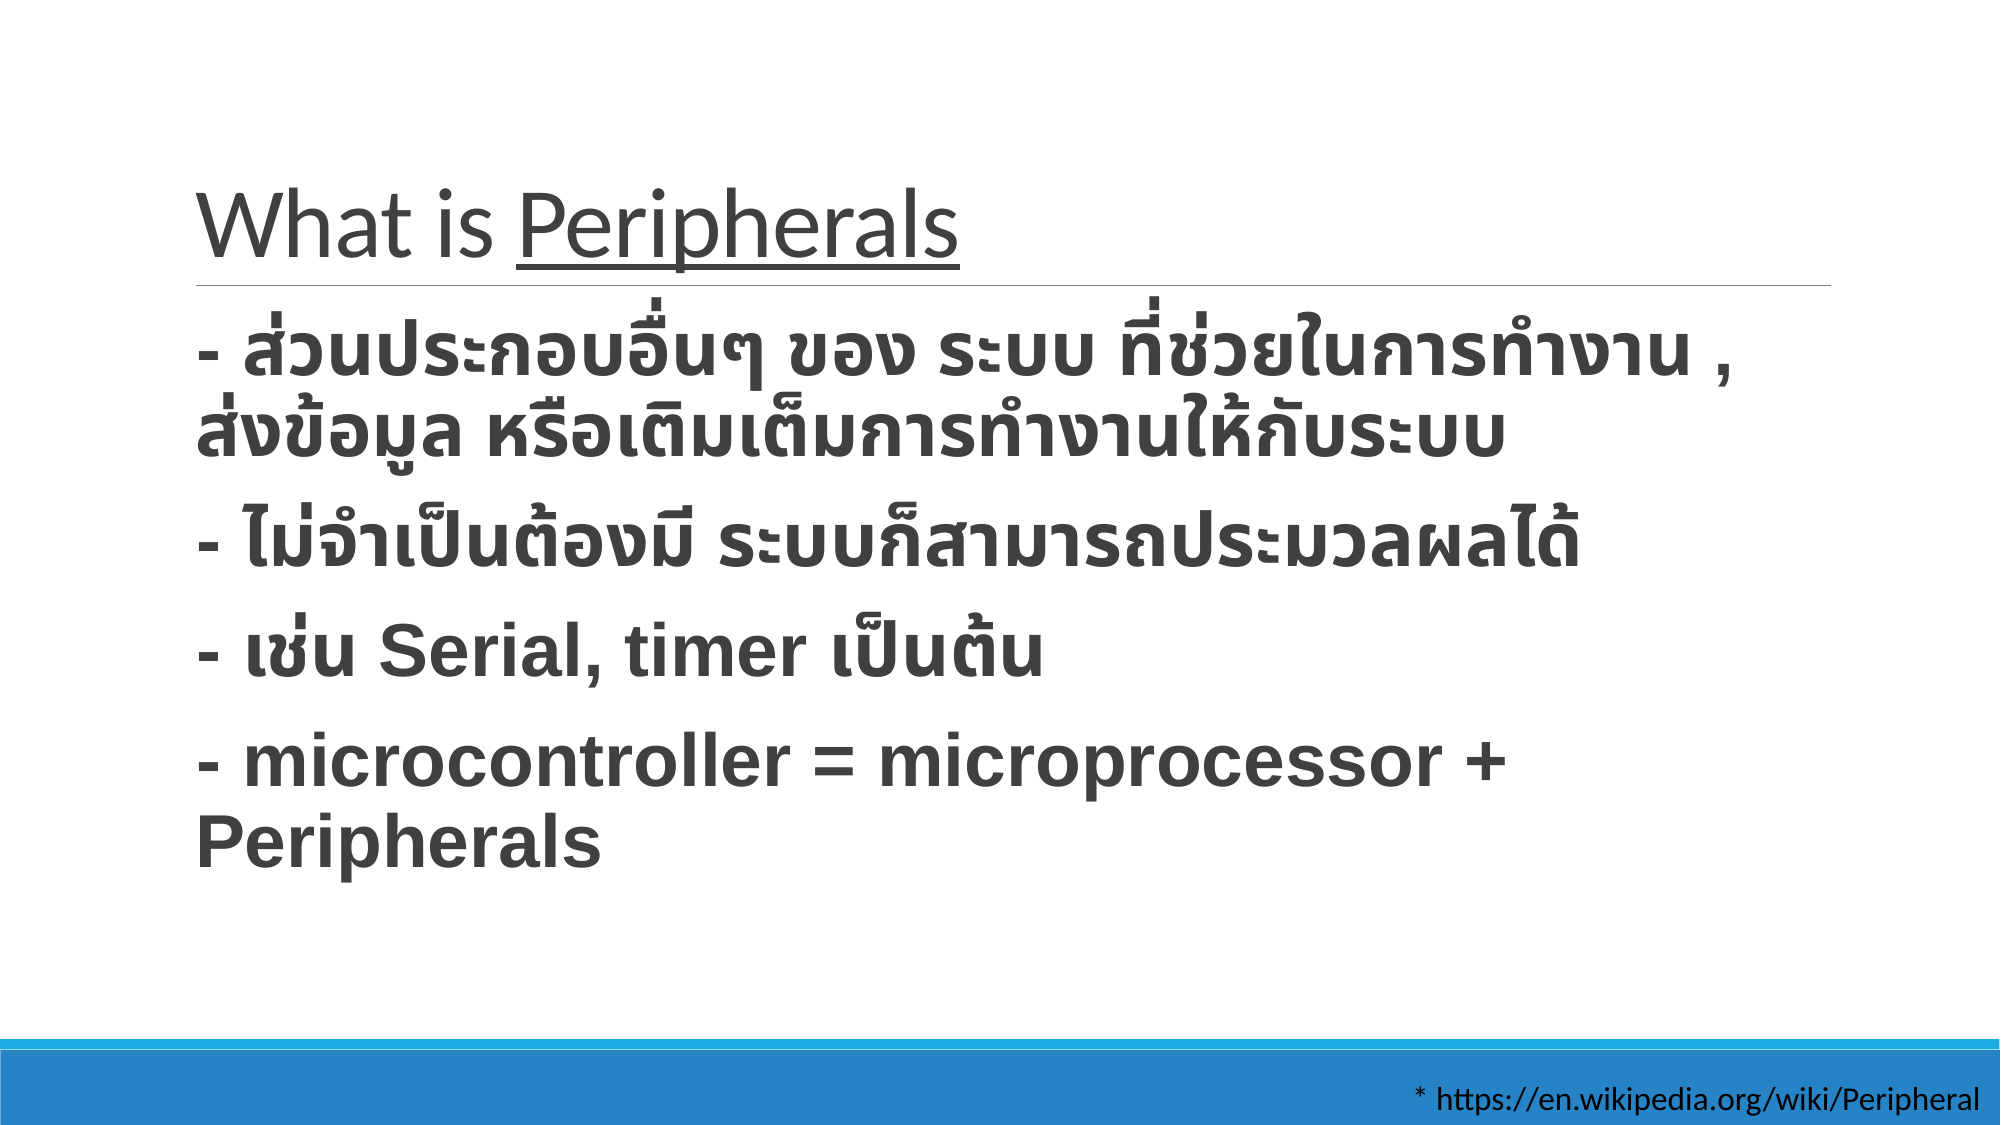

# What is Peripherals
- ส่วนประกอบอื่นๆ ของ ระบบ ที่ช่วยในการทำงาน , ส่งข้อมูล หรือเติมเต็มการทำงานให้กับระบบ
- ไม่จำเป็นต้องมี ระบบก็สามารถประมวลผลได้
- เช่น Serial, timer เป็นต้น
- microcontroller = microprocessor + Peripherals
* https://en.wikipedia.org/wiki/Peripheral